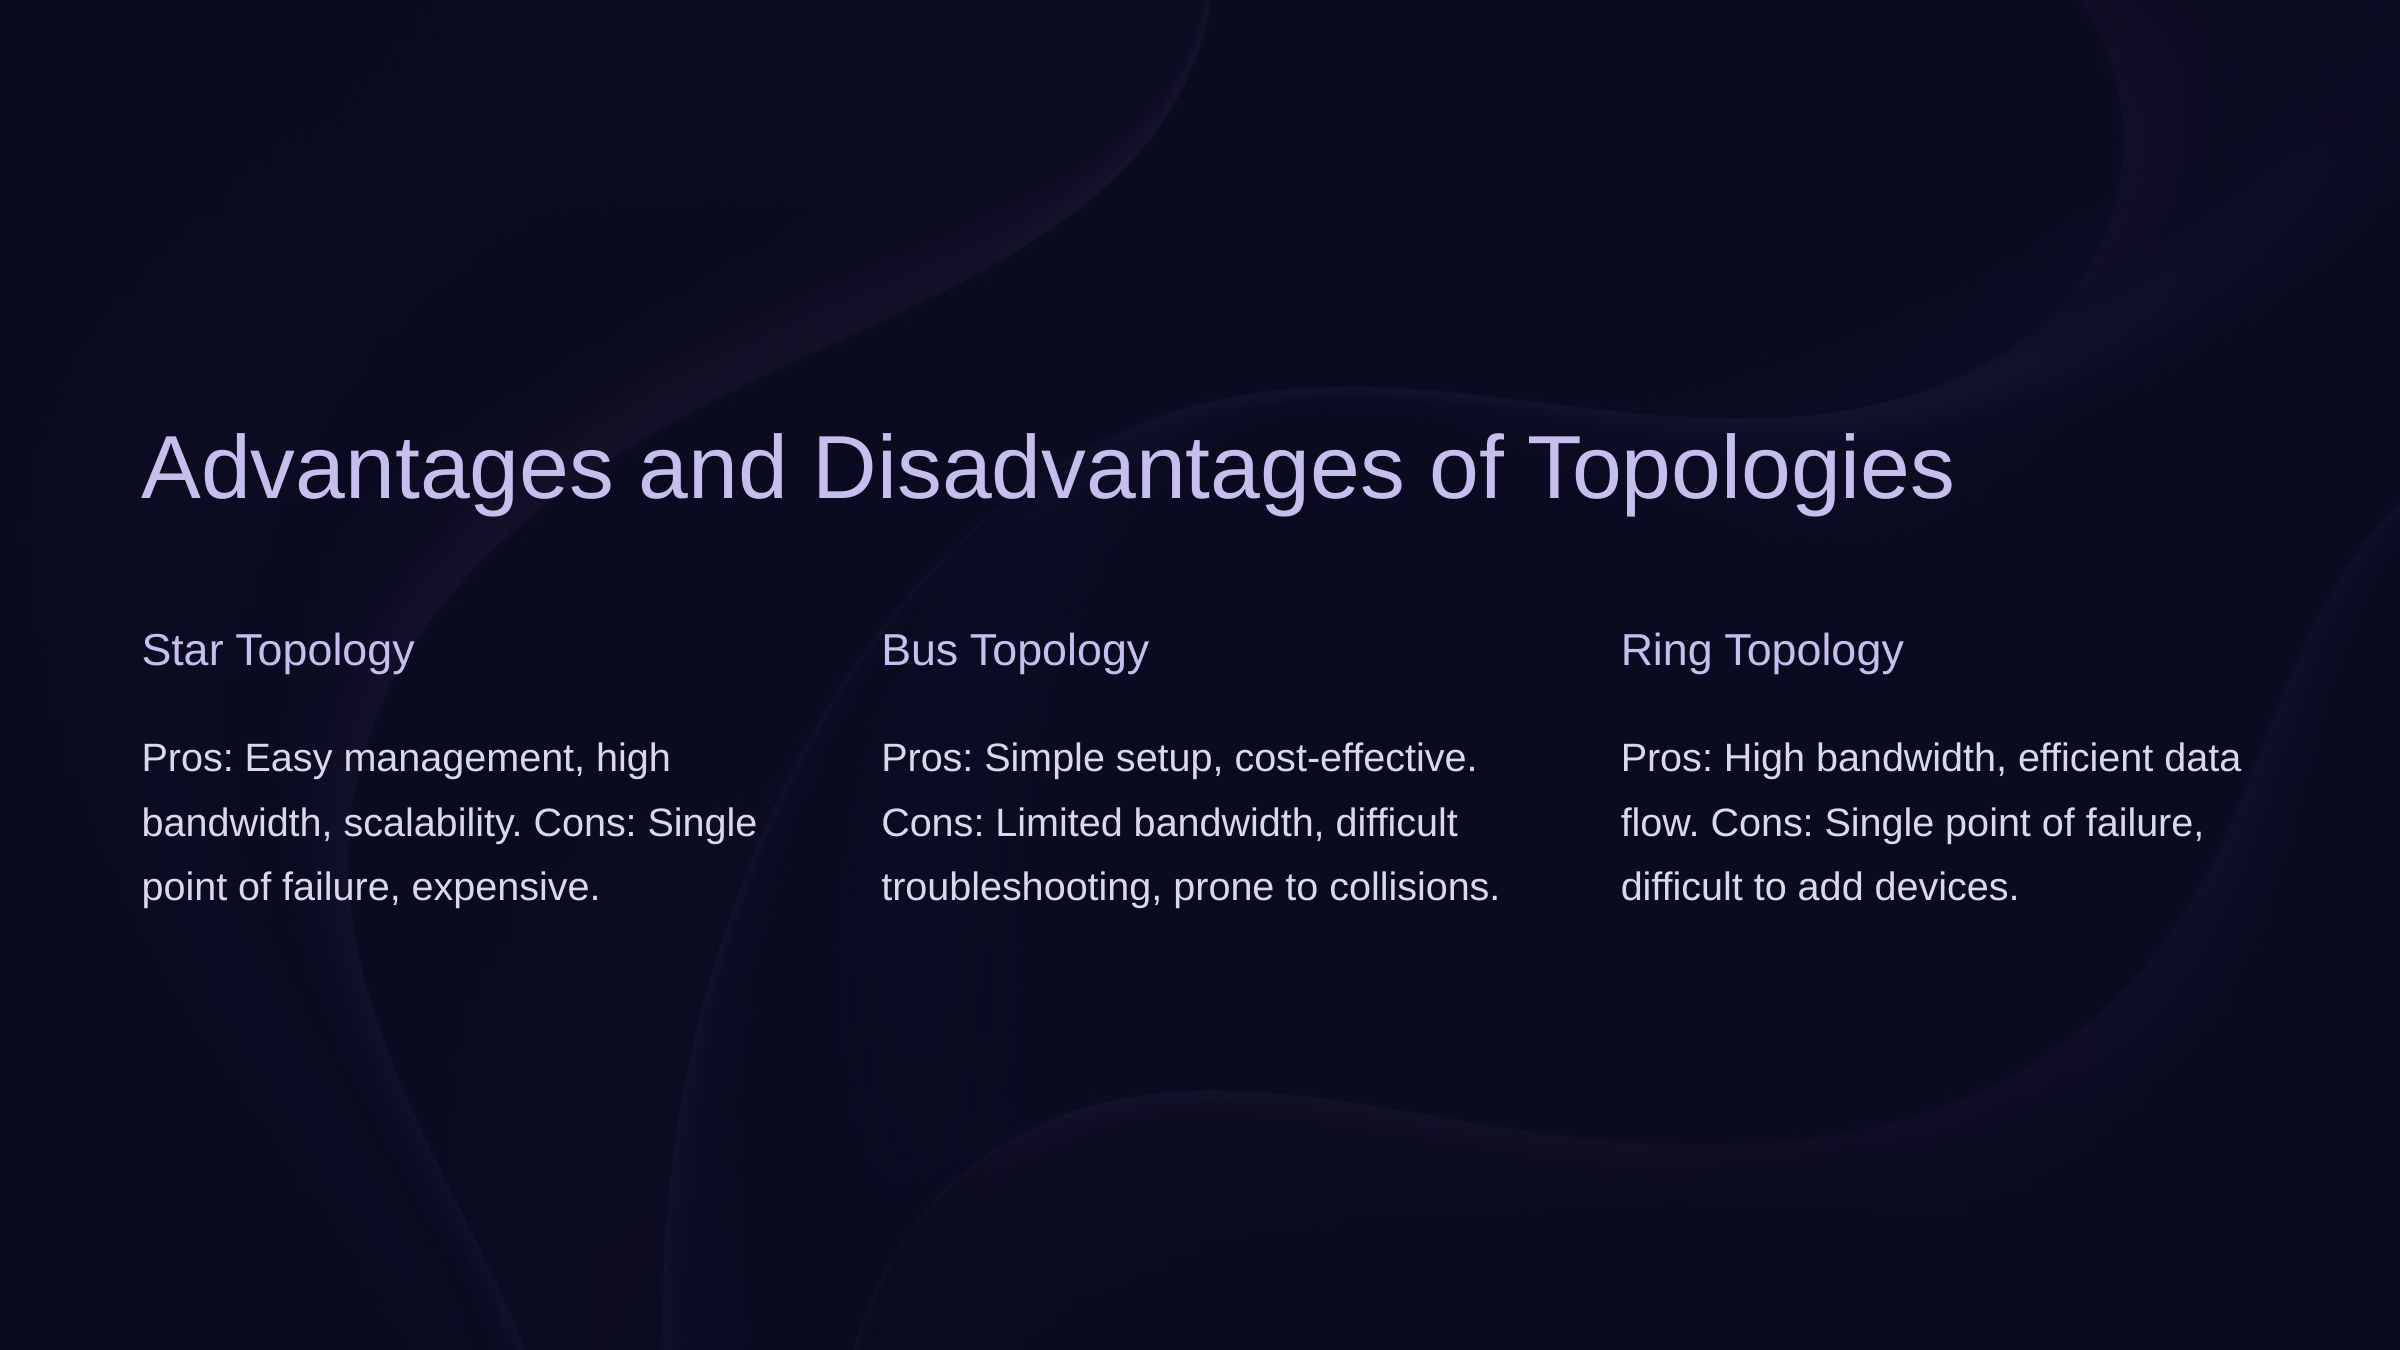

Advantages and Disadvantages of Topologies
Star Topology
Bus Topology
Ring Topology
Pros: Easy management, high bandwidth, scalability. Cons: Single point of failure, expensive.
Pros: Simple setup, cost-effective. Cons: Limited bandwidth, difficult troubleshooting, prone to collisions.
Pros: High bandwidth, efficient data flow. Cons: Single point of failure, difficult to add devices.